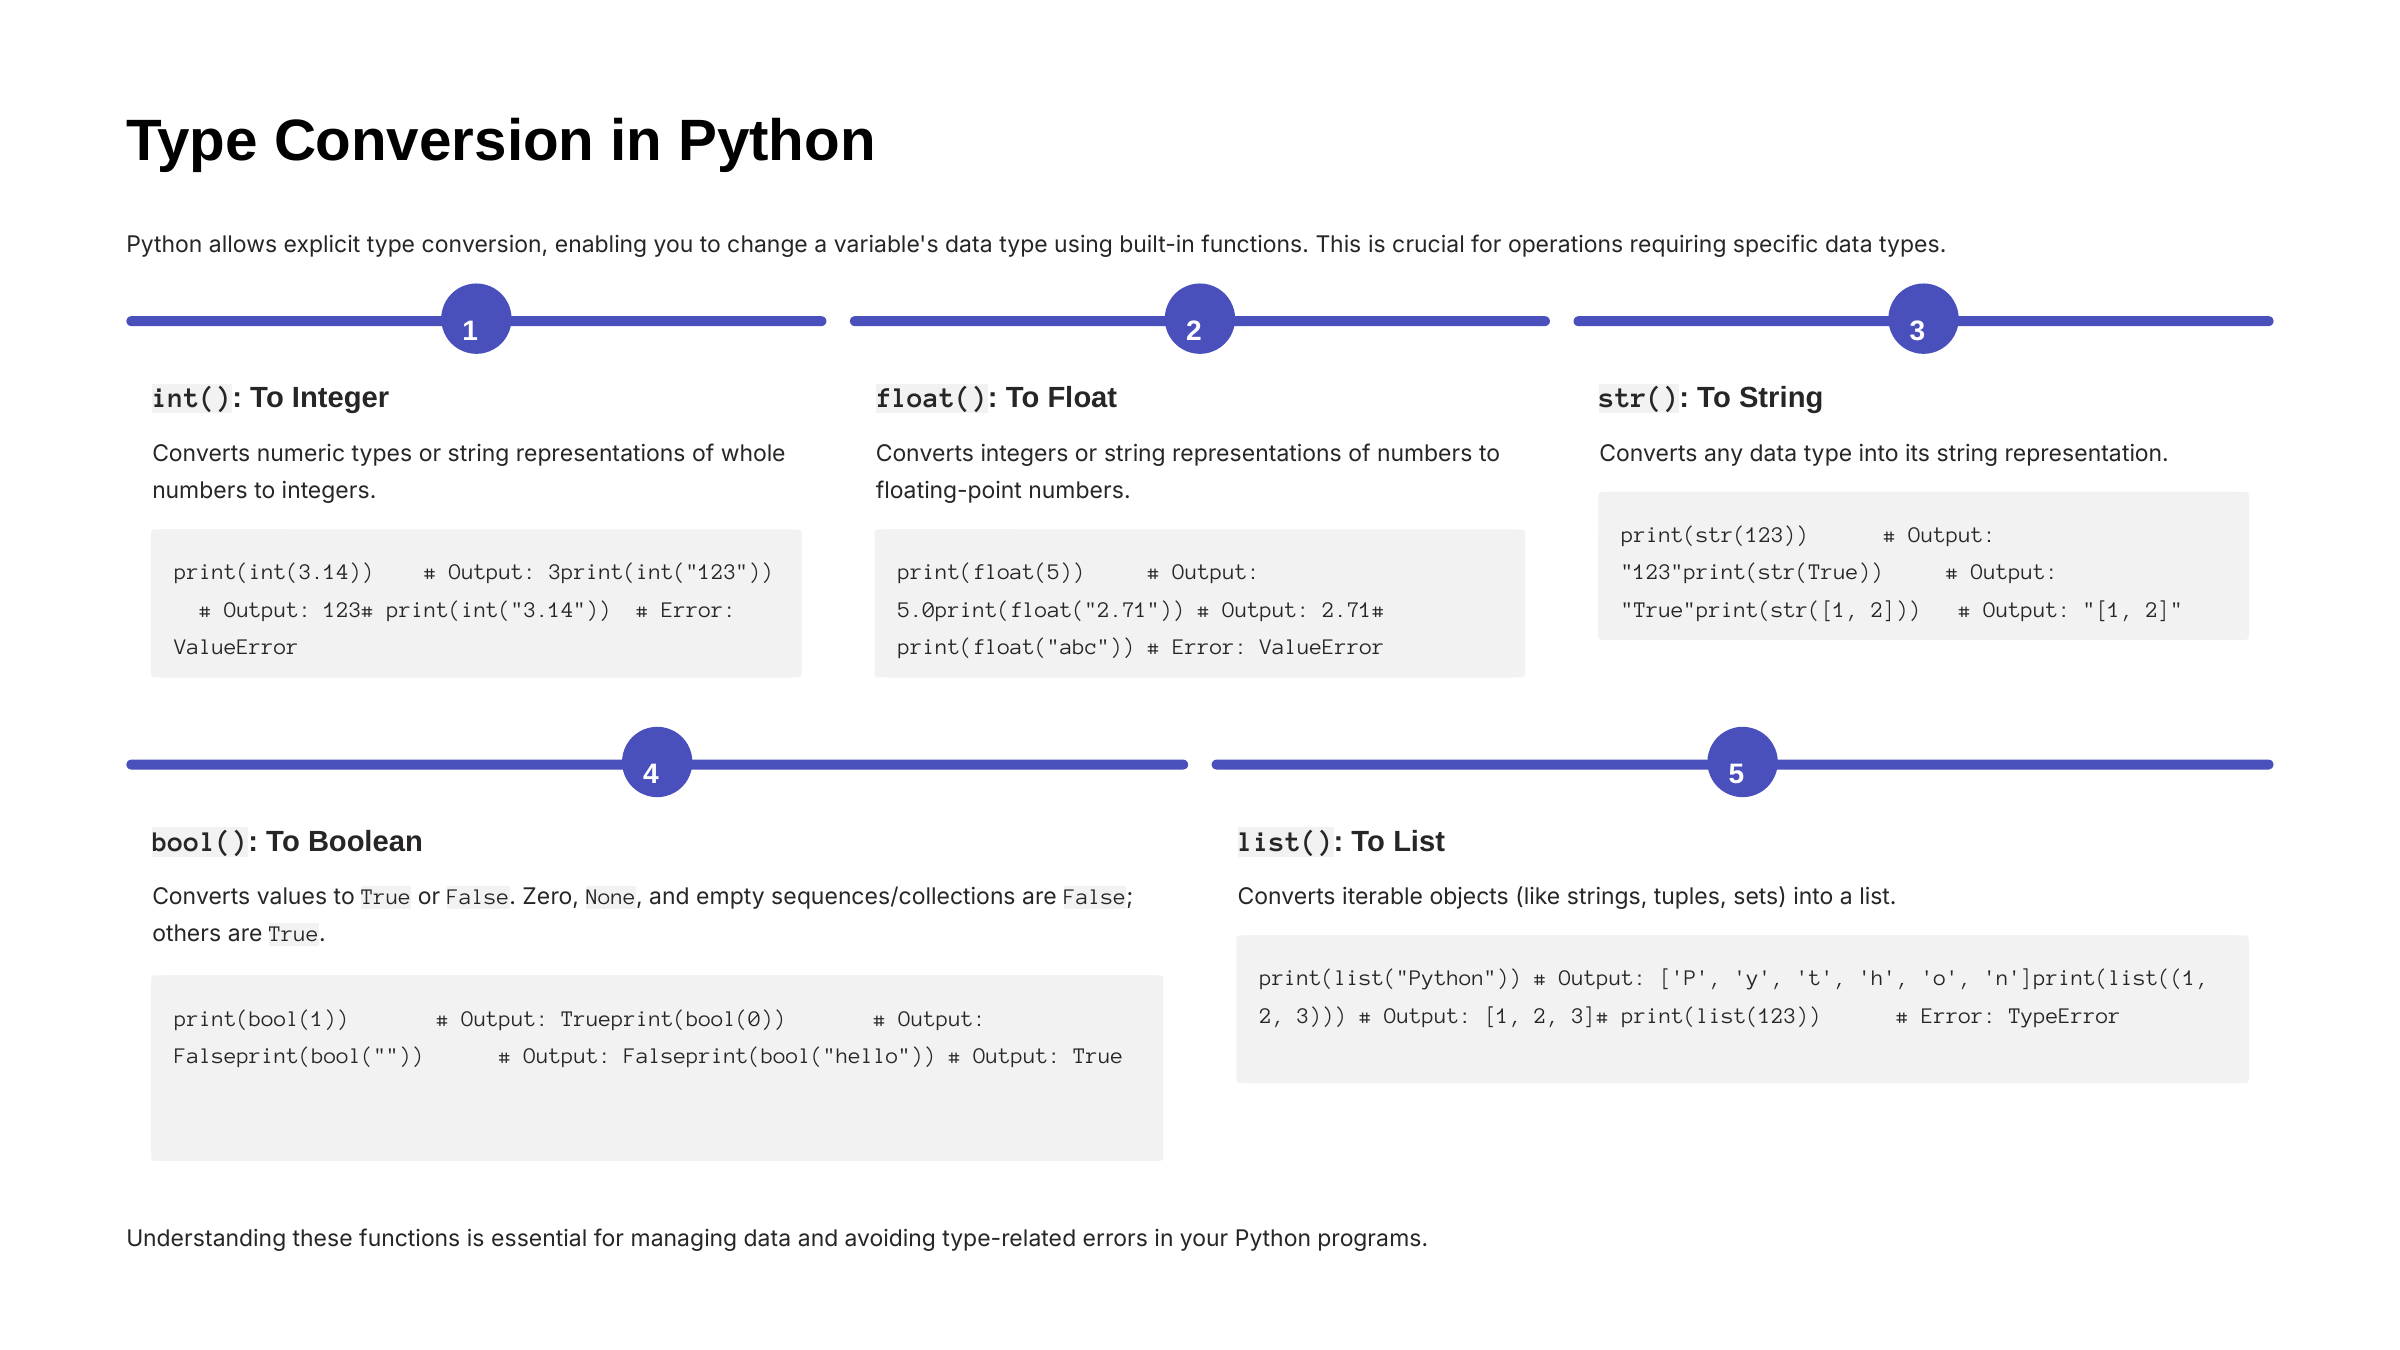

Type Conversion in Python
Python allows explicit type conversion, enabling you to change a variable's data type using built-in functions. This is crucial for operations requiring specific data types.

1
2
3

int(): To Integer
float(): To Float
str(): To String
Converts numeric types or string representations of whole numbers to integers.
Converts integers or string representations of numbers to floating-point numbers.
Converts any data type into its string representation.

print(str(123))      # Output: "123"print(str(True))     # Output: "True"print(str([1, 2]))   # Output: "[1, 2]"

print(int(3.14))    # Output: 3print(int("123"))   # Output: 123# print(int("3.14"))  # Error: ValueError
print(float(5))     # Output: 5.0print(float("2.71")) # Output: 2.71# print(float("abc")) # Error: ValueError

4
5

bool(): To Boolean
list(): To List
Converts values to True or False. Zero, None, and empty sequences/collections are False; others are True.
Converts iterable objects (like strings, tuples, sets) into a list.

print(list("Python")) # Output: ['P', 'y', 't', 'h', 'o', 'n']print(list((1, 2, 3))) # Output: [1, 2, 3]# print(list(123))      # Error: TypeError

print(bool(1))       # Output: Trueprint(bool(0))       # Output: Falseprint(bool(""))      # Output: Falseprint(bool("hello")) # Output: True
Understanding these functions is essential for managing data and avoiding type-related errors in your Python programs.